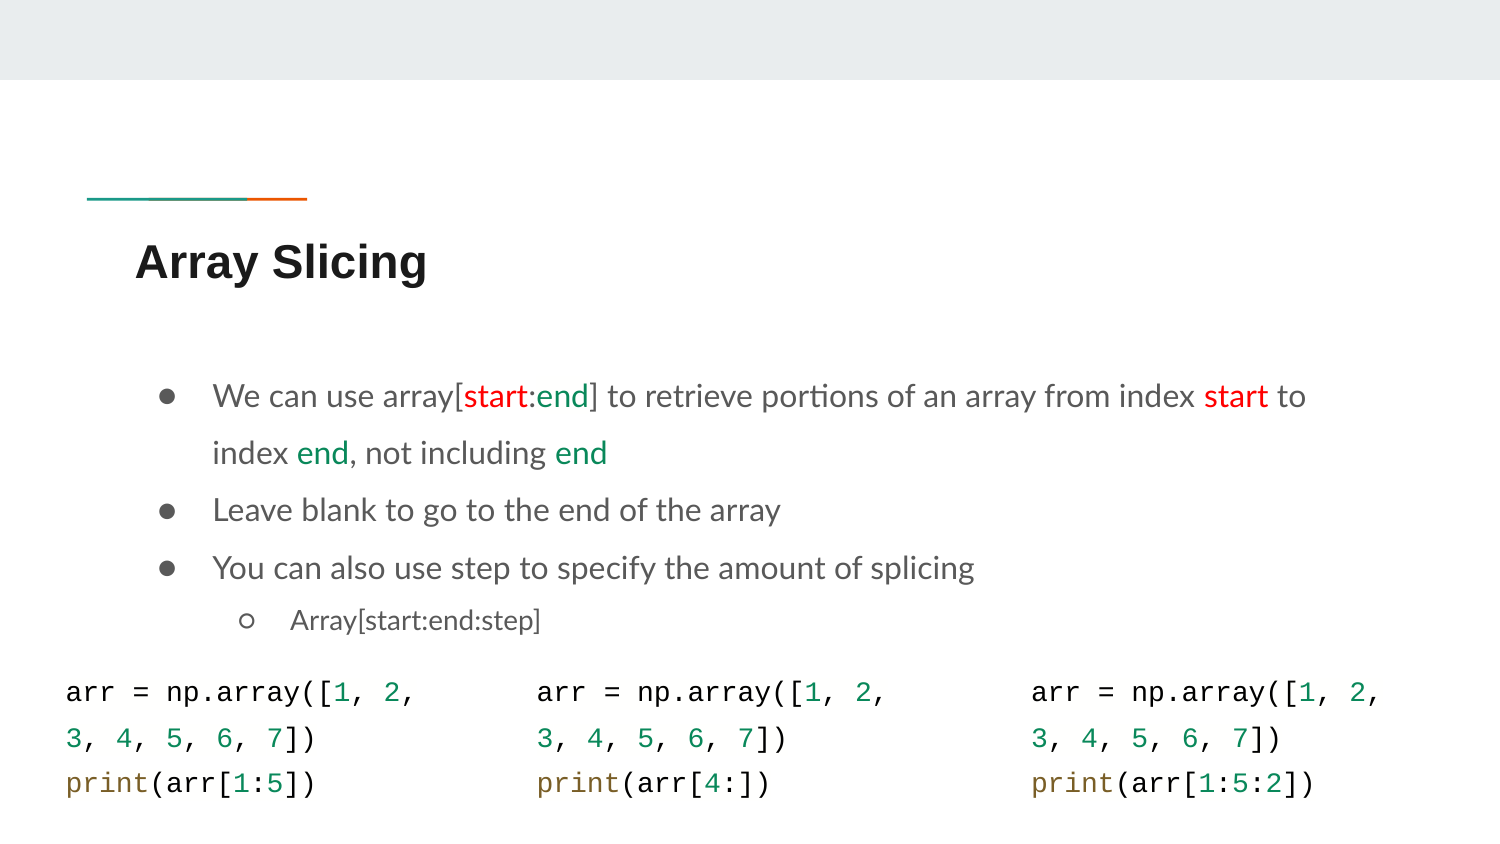

# Array Slicing
We can use array[start:end] to retrieve portions of an array from index start to index end, not including end
Leave blank to go to the end of the array
You can also use step to specify the amount of splicing
Array[start:end:step]
Examples:

arr = np.array([1, 2, 3, 4, 5, 6, 7])
print(arr[1:5])
arr = np.array([1, 2, 3, 4, 5, 6, 7])
print(arr[4:])
arr = np.array([1, 2, 3, 4, 5, 6, 7])
print(arr[1:5:2])